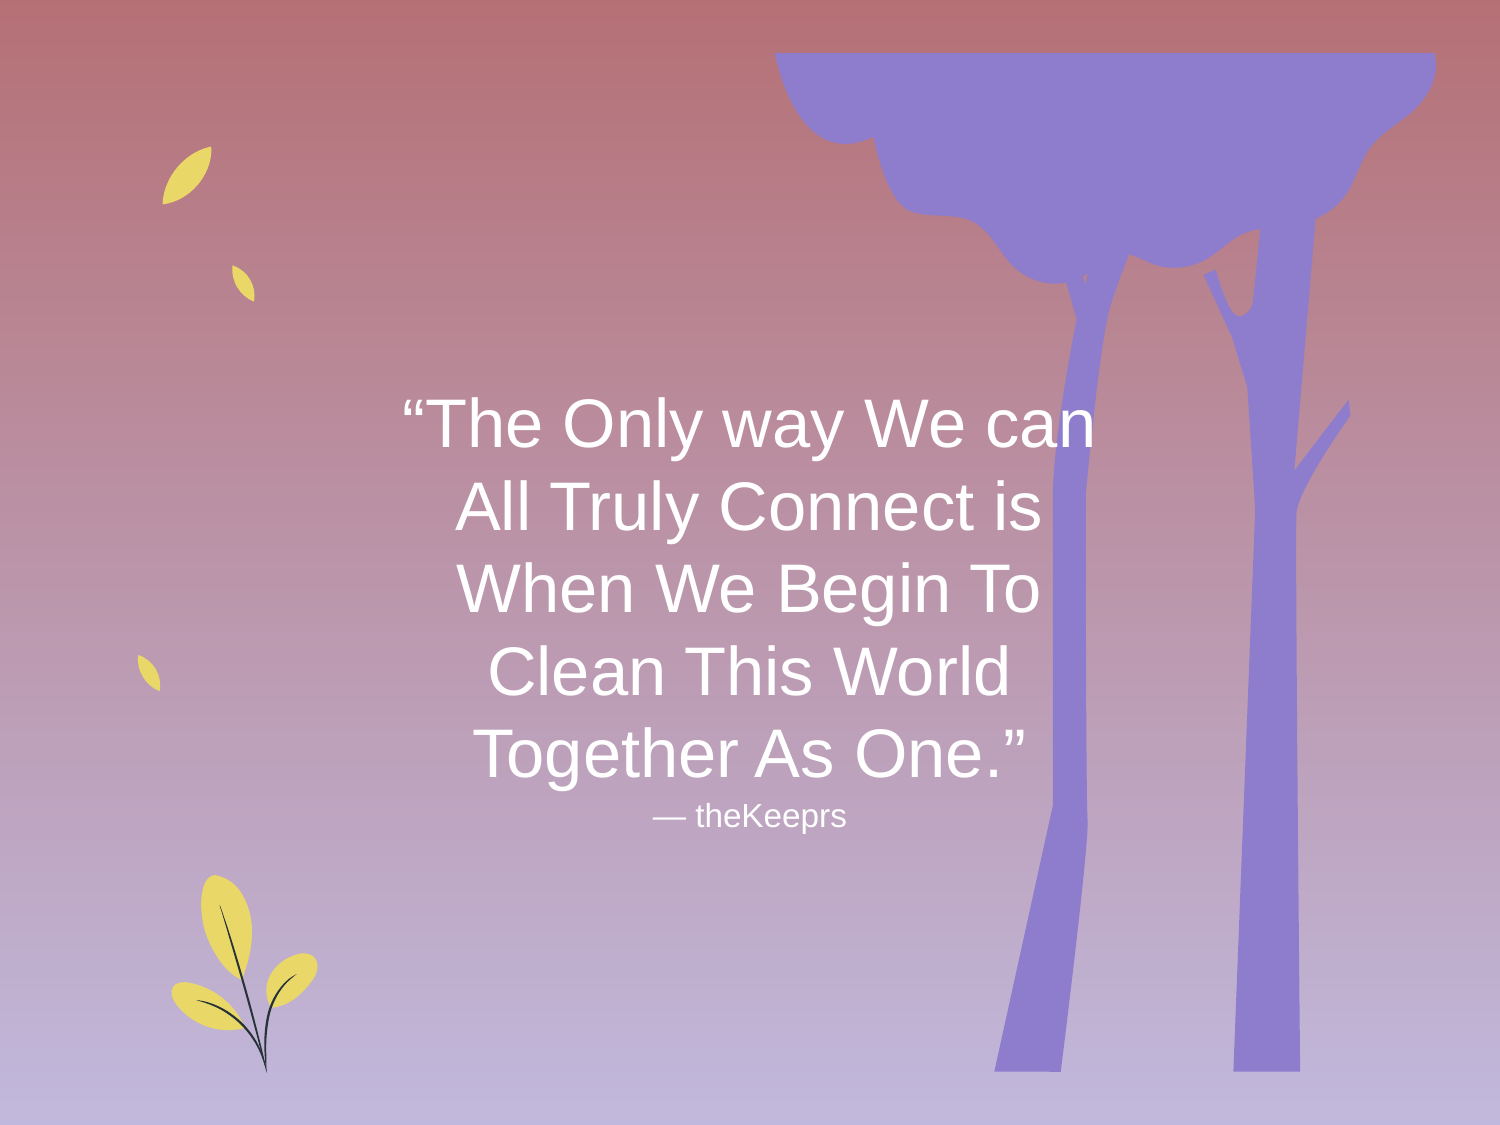

“The Only way We can All Truly Connect is When We Begin To Clean This World Together As One.”
# — theKeeprs